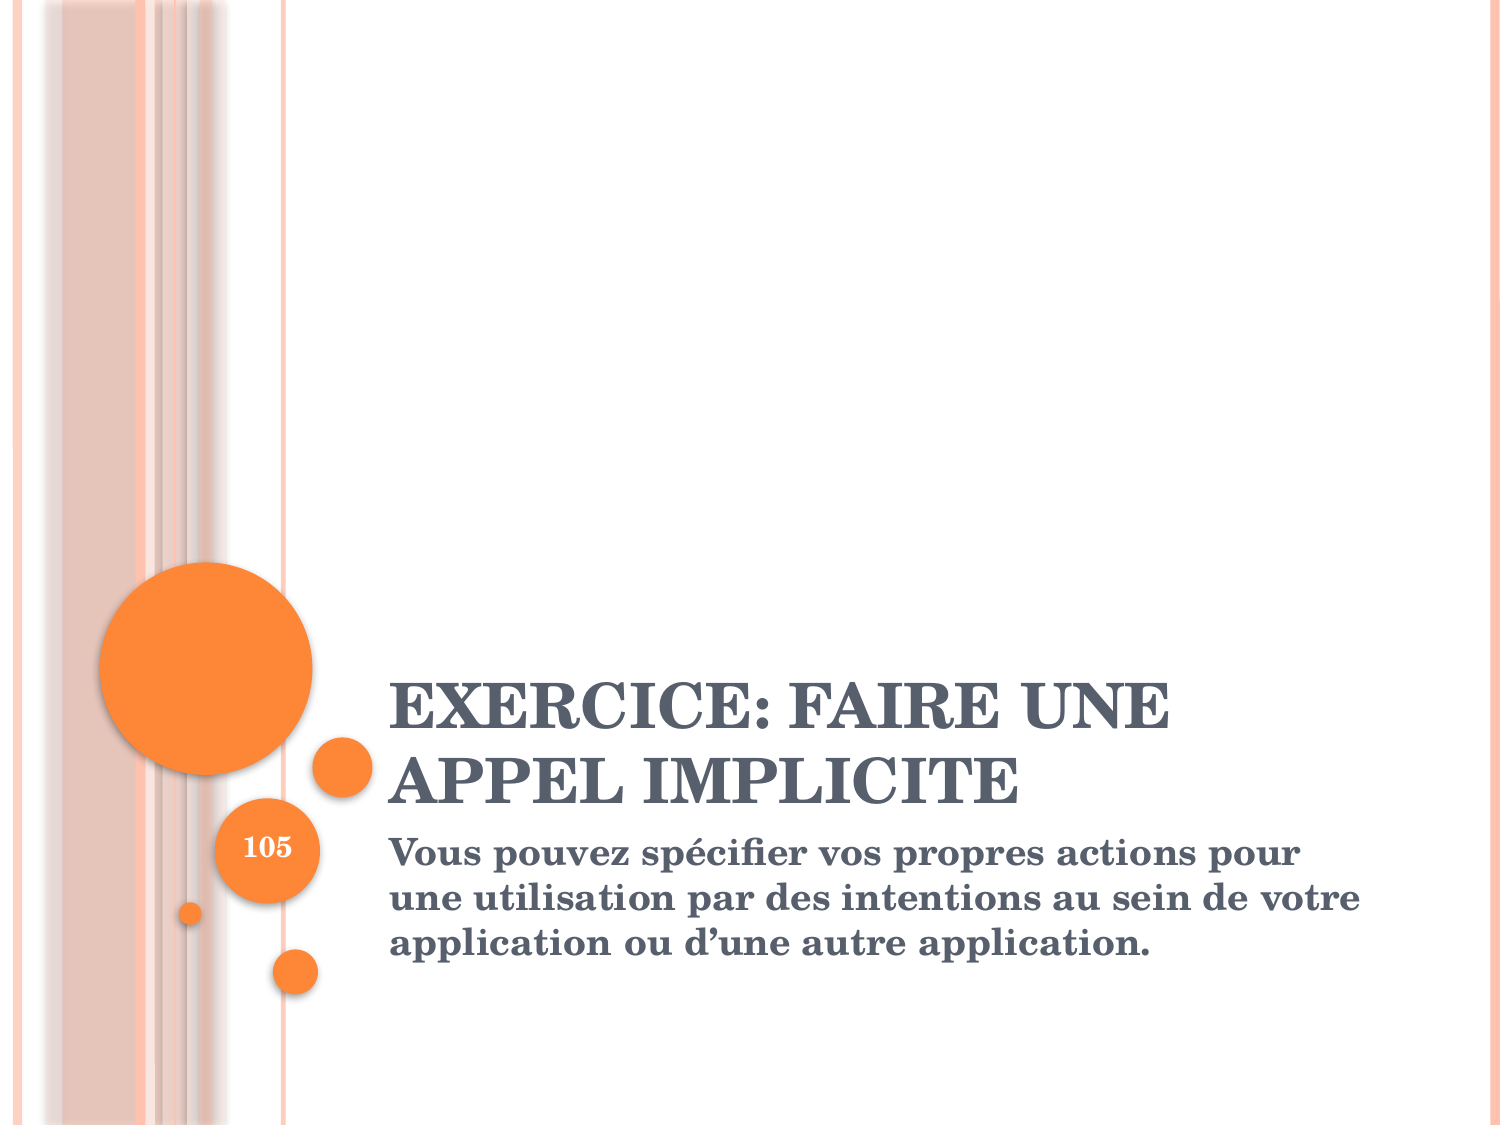

# Exercice: faire une appel implicite
105
Vous pouvez spécifier vos propres actions pour une utilisation par des intentions au sein de votre application ou d’une autre application.